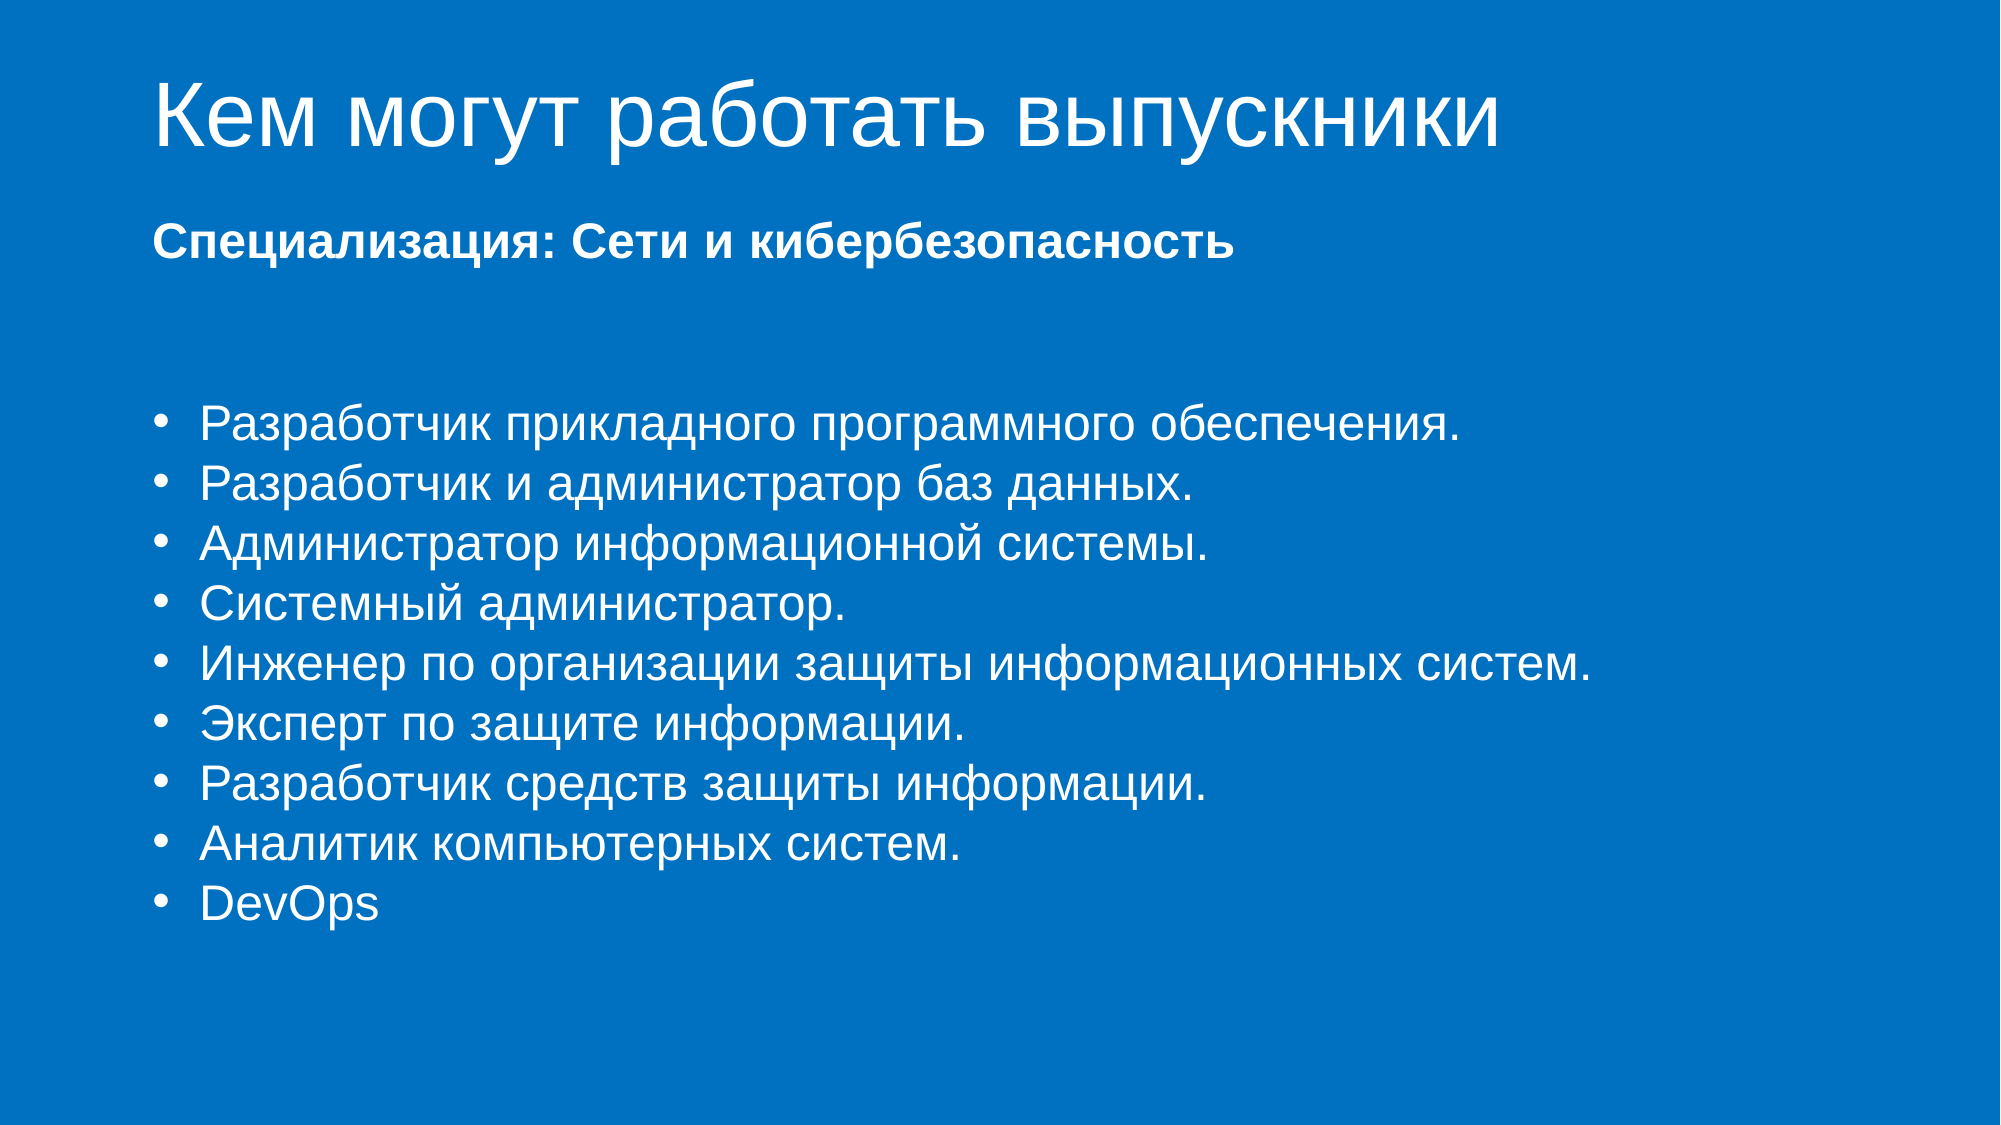

# Кем могут работать выпускники
Специализация: Сети и кибербезопасность
Разработчик прикладного программного обеспечения.
Разработчик и администратор баз данных.
Администратор информационной системы.
Системный администратор.
Инженер по организации защиты информационных систем.
Эксперт по защите информации.
Разработчик средств защиты информации.
Аналитик компьютерных систем.
DevOps